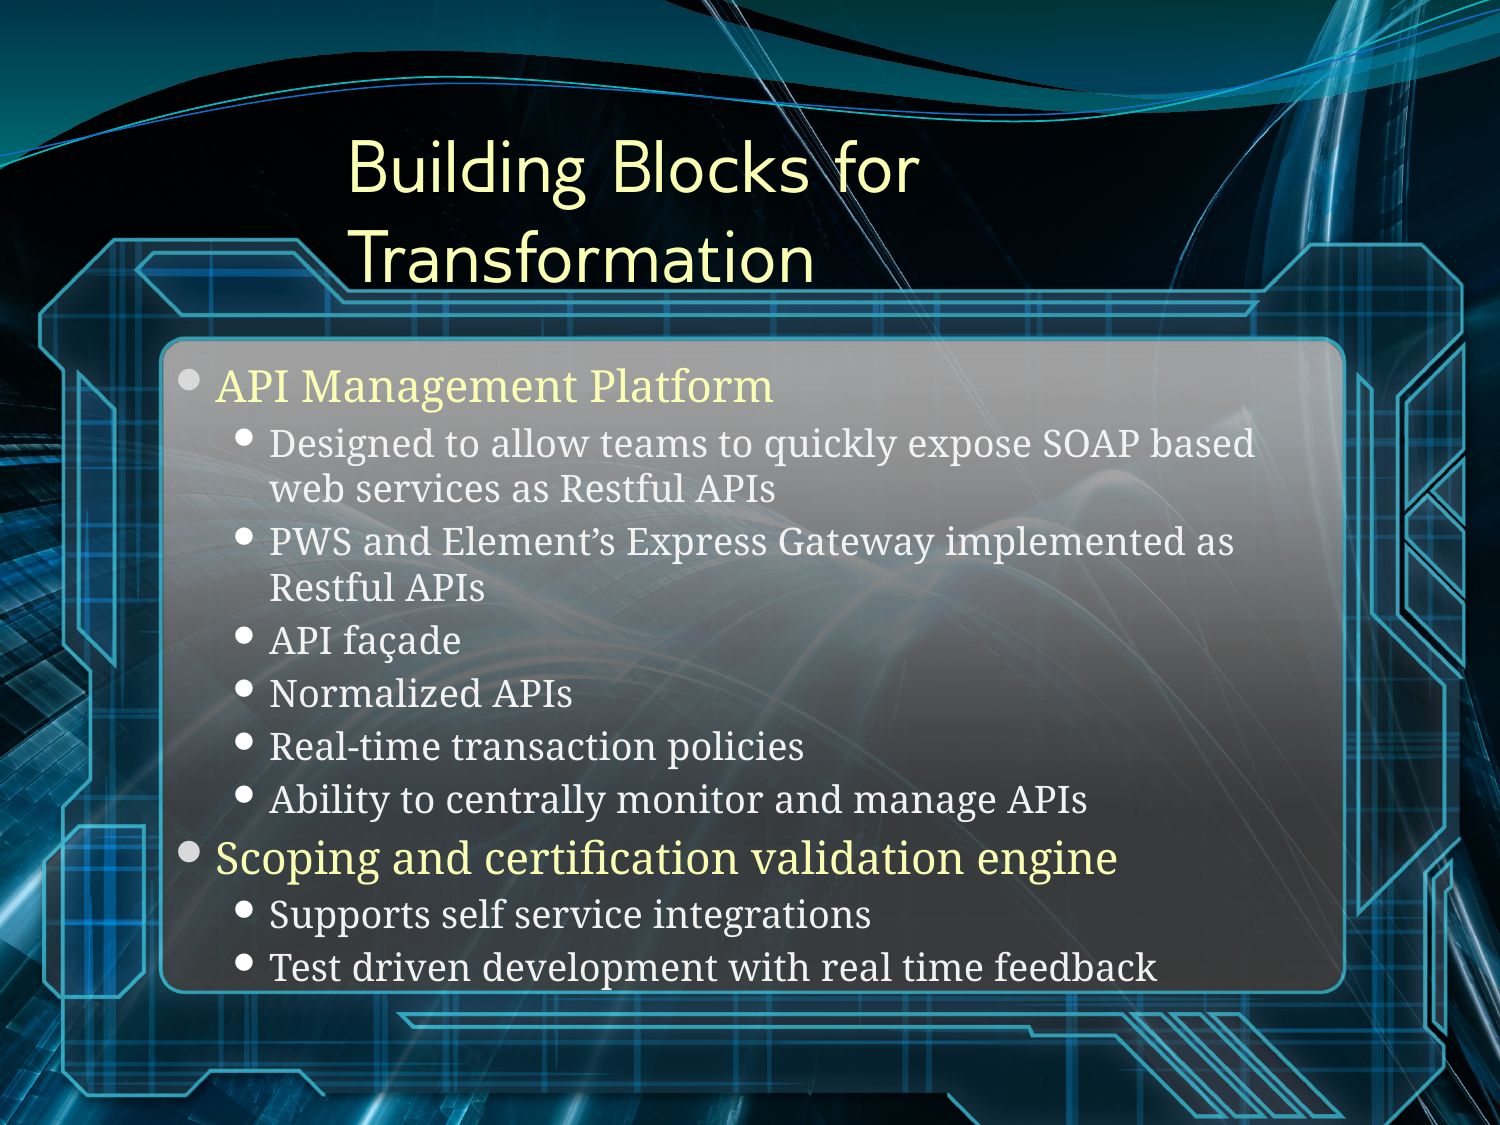

# Building Blocks for Transformation
API Management Platform
Designed to allow teams to quickly expose SOAP based web services as Restful APIs
PWS and Element’s Express Gateway implemented as Restful APIs
API façade
Normalized APIs
Real-time transaction policies
Ability to centrally monitor and manage APIs
Scoping and certification validation engine
Supports self service integrations
Test driven development with real time feedback